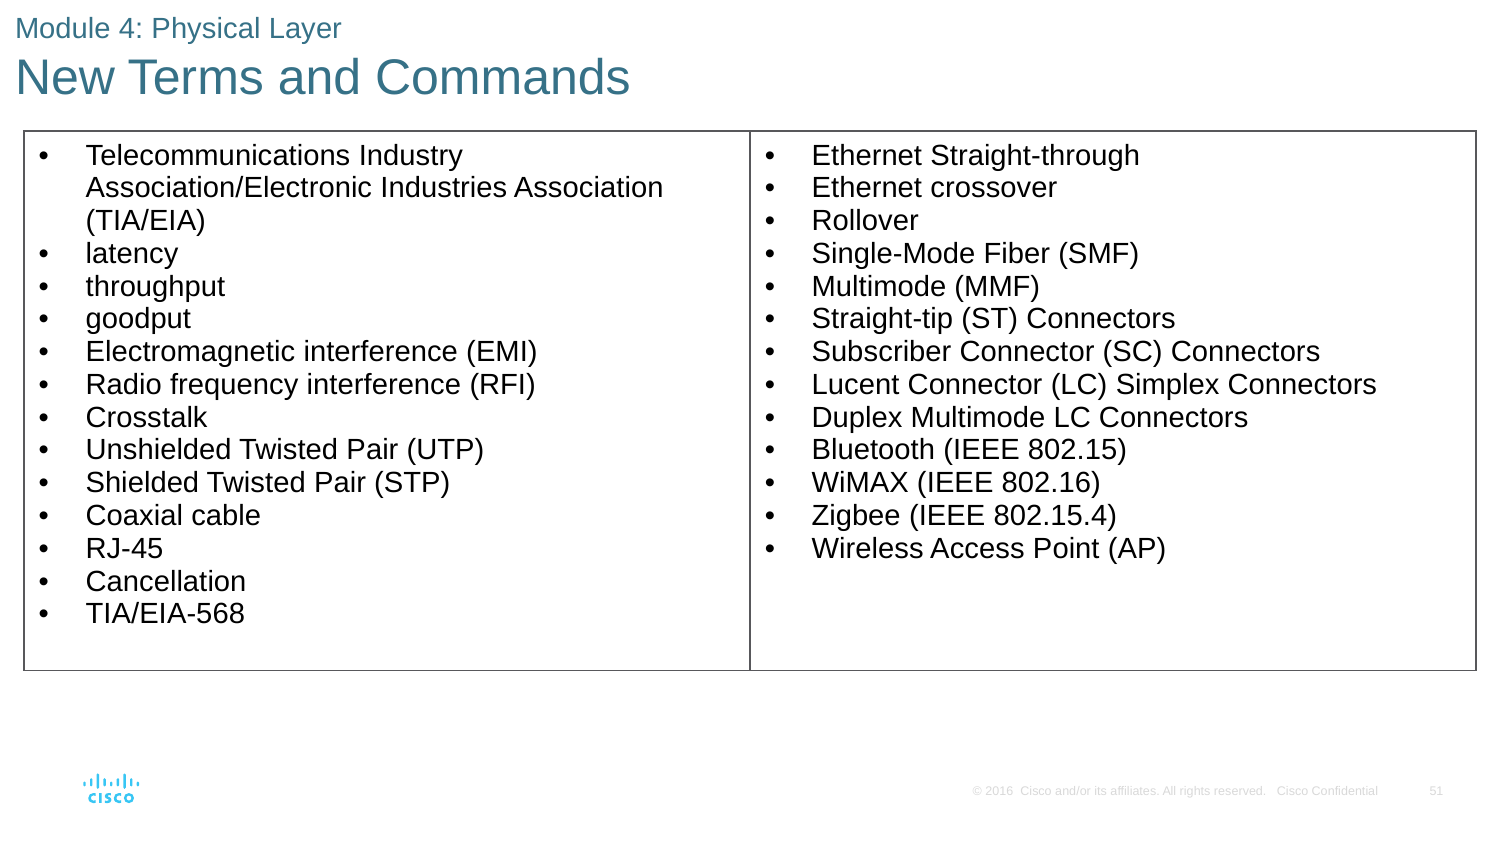

# Module 4: Physical Layer New Terms and Commands
| Telecommunications Industry Association/Electronic Industries Association (TIA/EIA) latency throughput goodput Electromagnetic interference (EMI) Radio frequency interference (RFI) Crosstalk Unshielded Twisted Pair (UTP) Shielded Twisted Pair (STP) Coaxial cable RJ-45 Cancellation TIA/EIA-568 | Ethernet Straight-through Ethernet crossover Rollover Single-Mode Fiber (SMF) Multimode (MMF) Straight-tip (ST) Connectors Subscriber Connector (SC) Connectors Lucent Connector (LC) Simplex Connectors Duplex Multimode LC Connectors Bluetooth (IEEE 802.15) WiMAX (IEEE 802.16) Zigbee (IEEE 802.15.4) Wireless Access Point (AP) |
| --- | --- |